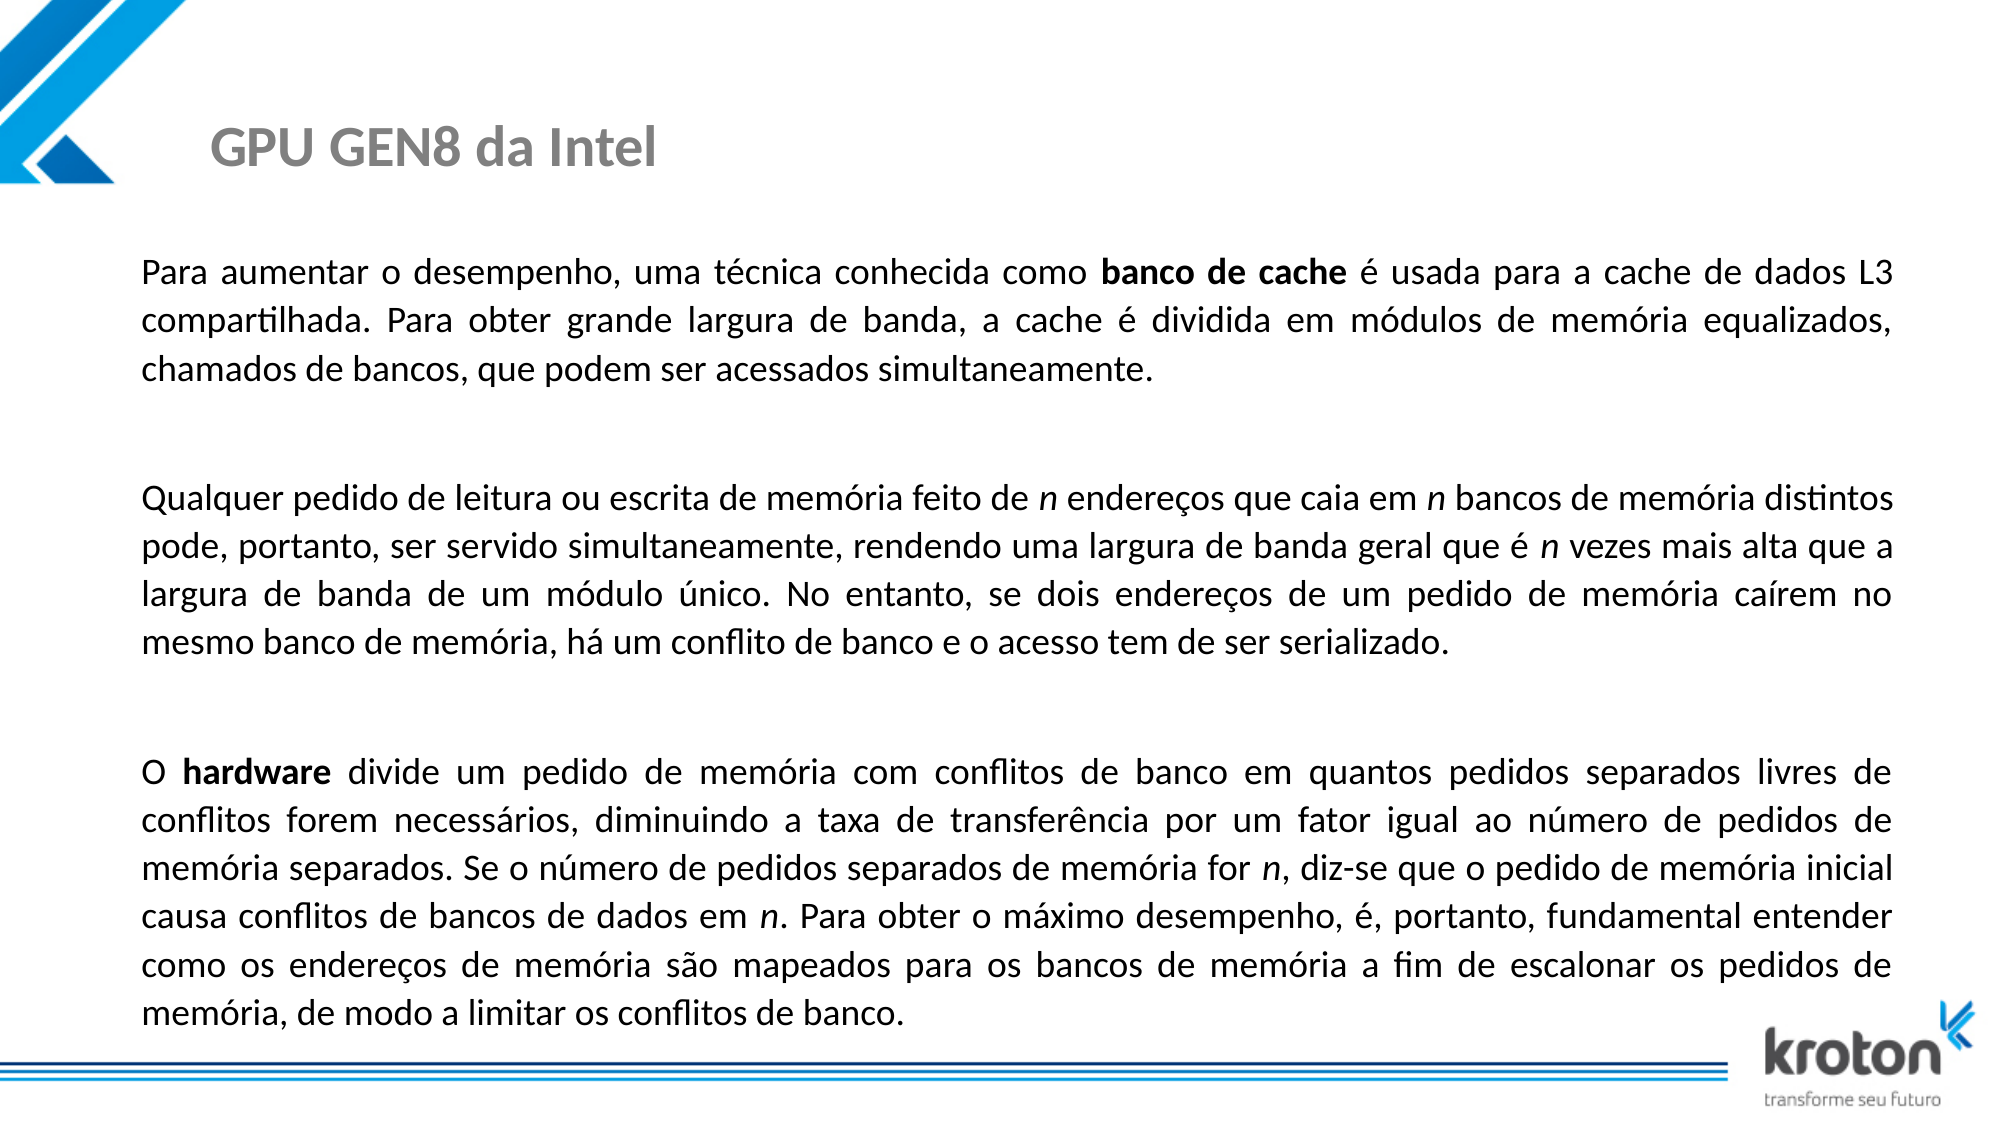

# GPU GEN8 da Intel
Para aumentar o desempenho, uma técnica conhecida como banco de cache é usada para a cache de dados L3 compartilhada. Para obter grande largura de banda, a cache é dividida em módulos de memória equalizados, chamados de bancos, que podem ser acessados simultaneamente.

Qualquer pedido de leitura ou escrita de memória feito de n endereços que caia em n bancos de memória distintos pode, portanto, ser servido simultaneamente, rendendo uma largura de banda geral que é n vezes mais alta que a largura de banda de um módulo único. No entanto, se dois endereços de um pedido de memória caírem no mesmo banco de memória, há um conflito de banco e o acesso tem de ser serializado.

O hardware divide um pedido de memória com conflitos de banco em quantos pedidos separados livres de conflitos forem necessários, diminuindo a taxa de transferência por um fator igual ao número de pedidos de memória separados. Se o número de pedidos separados de memória for n, diz-se que o pedido de memória inicial causa conflitos de bancos de dados em n. Para obter o máximo desempenho, é, portanto, fundamental entender como os endereços de memória são mapeados para os bancos de memória a fim de escalonar os pedidos de memória, de modo a limitar os conflitos de banco.